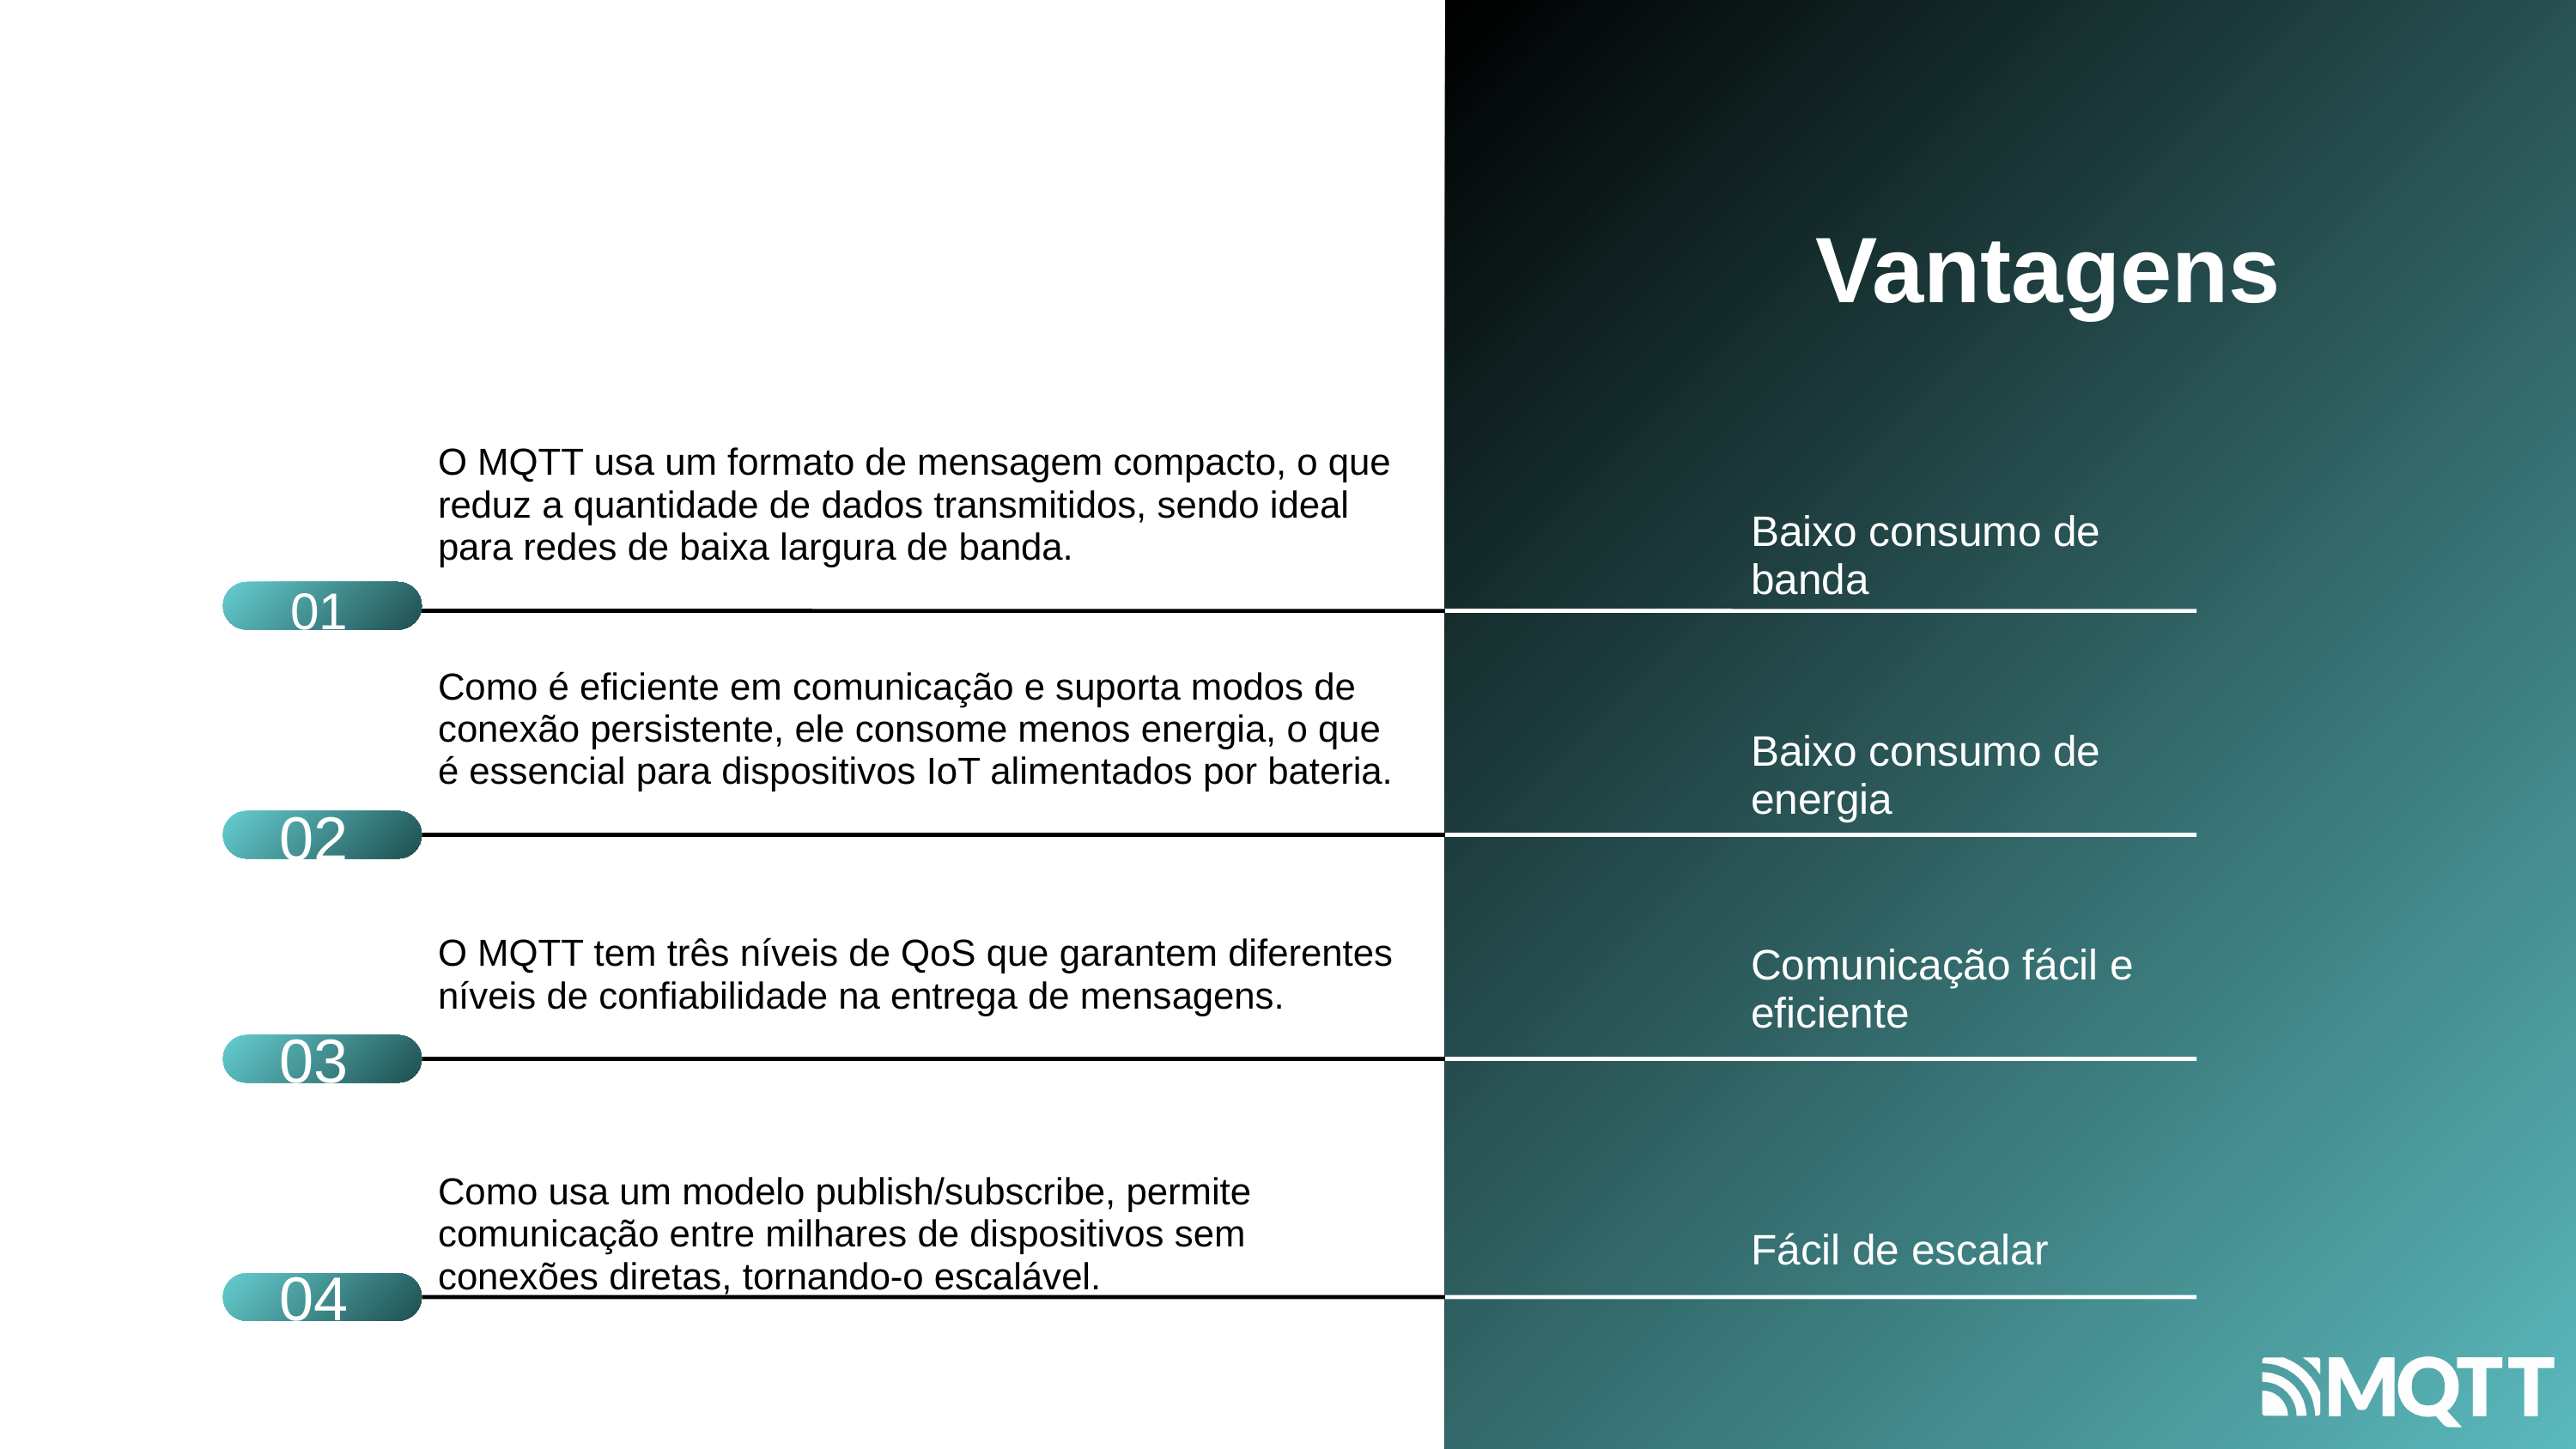

Vantagens
Vantagens
O MQTT usa um formato de mensagem compacto, o que reduz a quantidade de dados transmitidos, sendo ideal para redes de baixa largura de banda.
01
opa
Baixo consumo de banda
01

Como é eficiente em comunicação e suporta modos de conexão persistente, ele consome menos energia, o que é essencial para dispositivos IoT alimentados por bateria.
02
opa
Baixo consumo de energia
02

03
opa

O MQTT tem três níveis de QoS que garantem diferentes níveis de confiabilidade na entrega de mensagens.
Comunicação fácil e eficiente
03

04
opa
Como usa um modelo publish/subscribe, permite comunicação entre milhares de dispositivos sem conexões diretas, tornando-o escalável.
Fácil de escalar
04